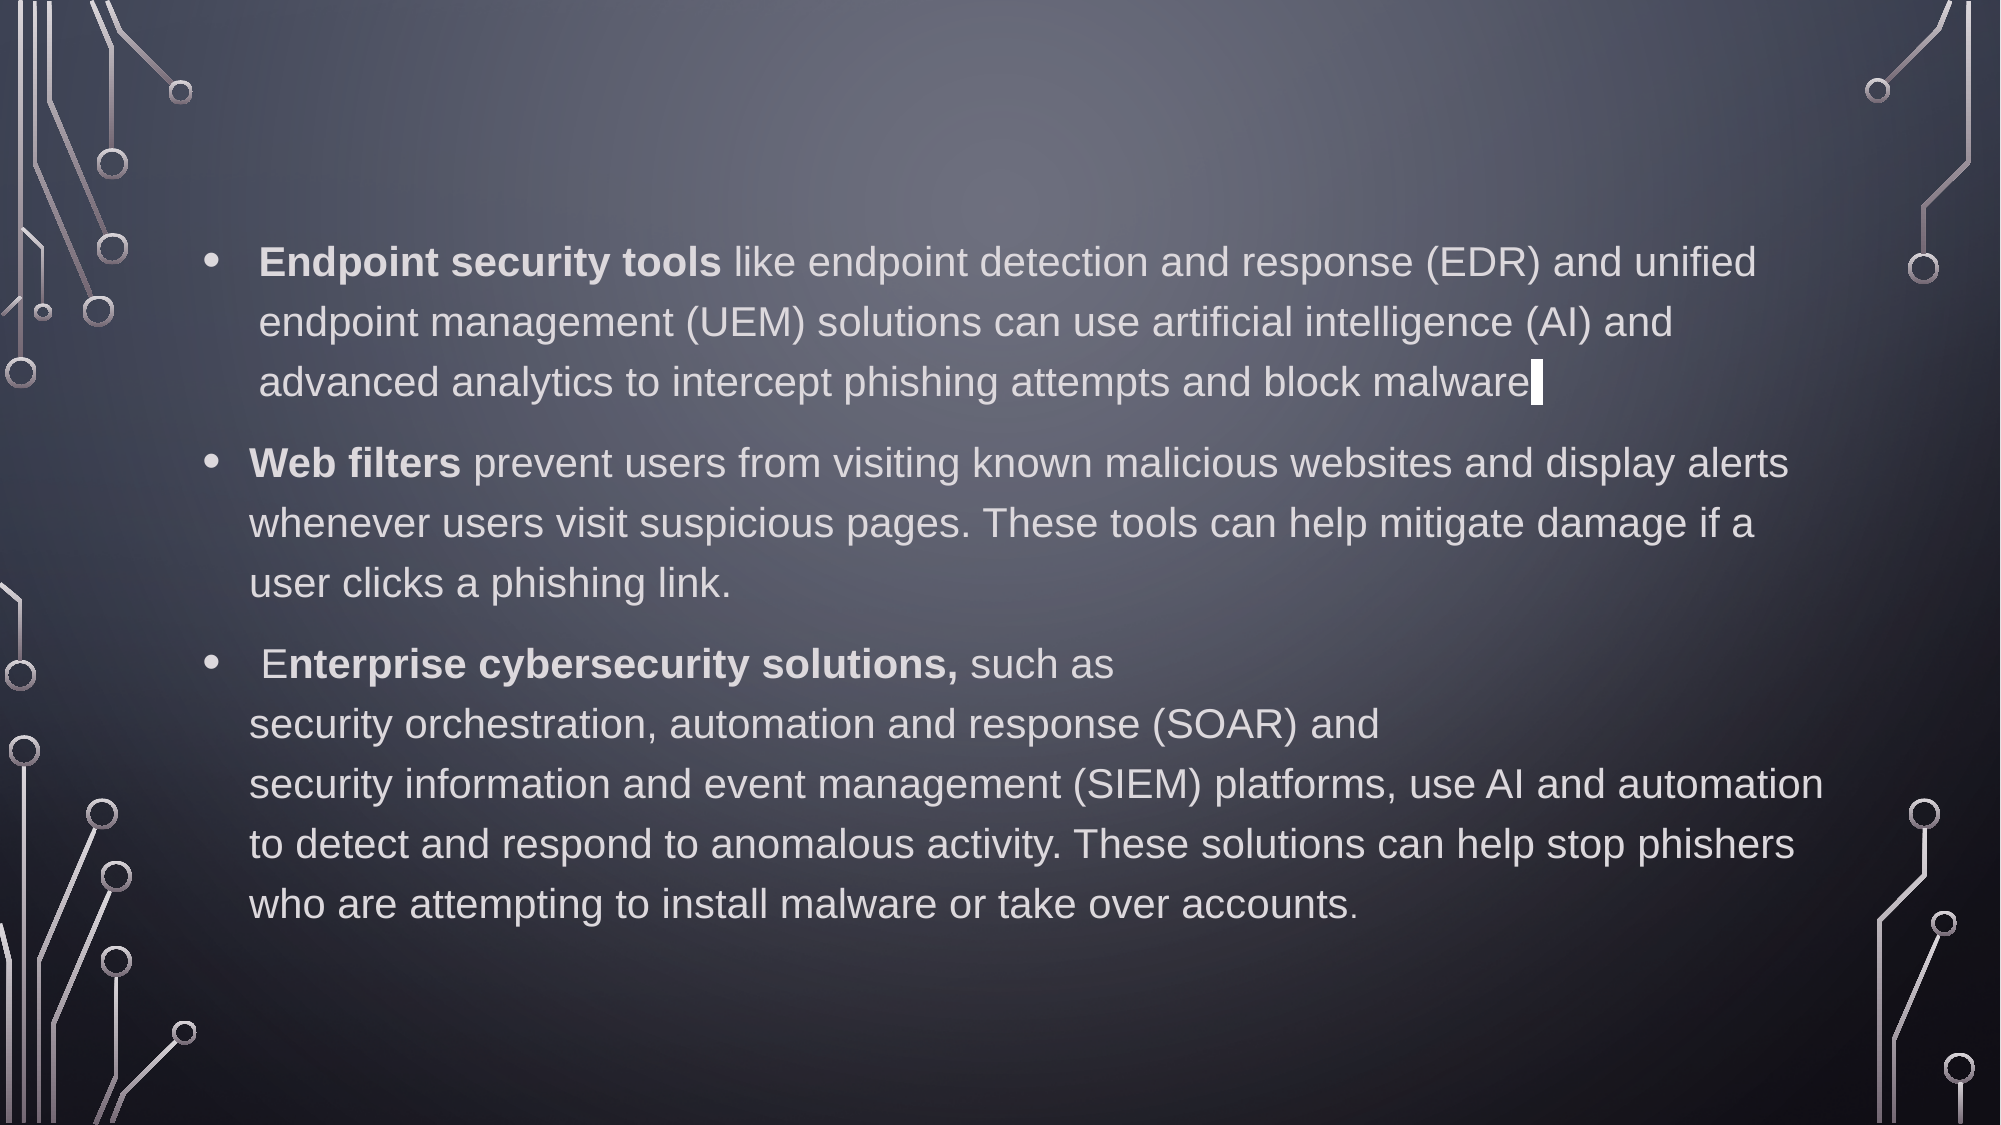

Endpoint security tools like endpoint detection and response (EDR) and unified endpoint management (UEM) solutions can use artificial intelligence (AI) and advanced analytics to intercept phishing attempts and block malware
Web filters prevent users from visiting known malicious websites and display alerts whenever users visit suspicious pages. These tools can help mitigate damage if a user clicks a phishing link.
 Enterprise cybersecurity solutions, such as security orchestration, automation and response (SOAR) and security information and event management (SIEM) platforms, use AI and automation to detect and respond to anomalous activity. These solutions can help stop phishers who are attempting to install malware or take over accounts.